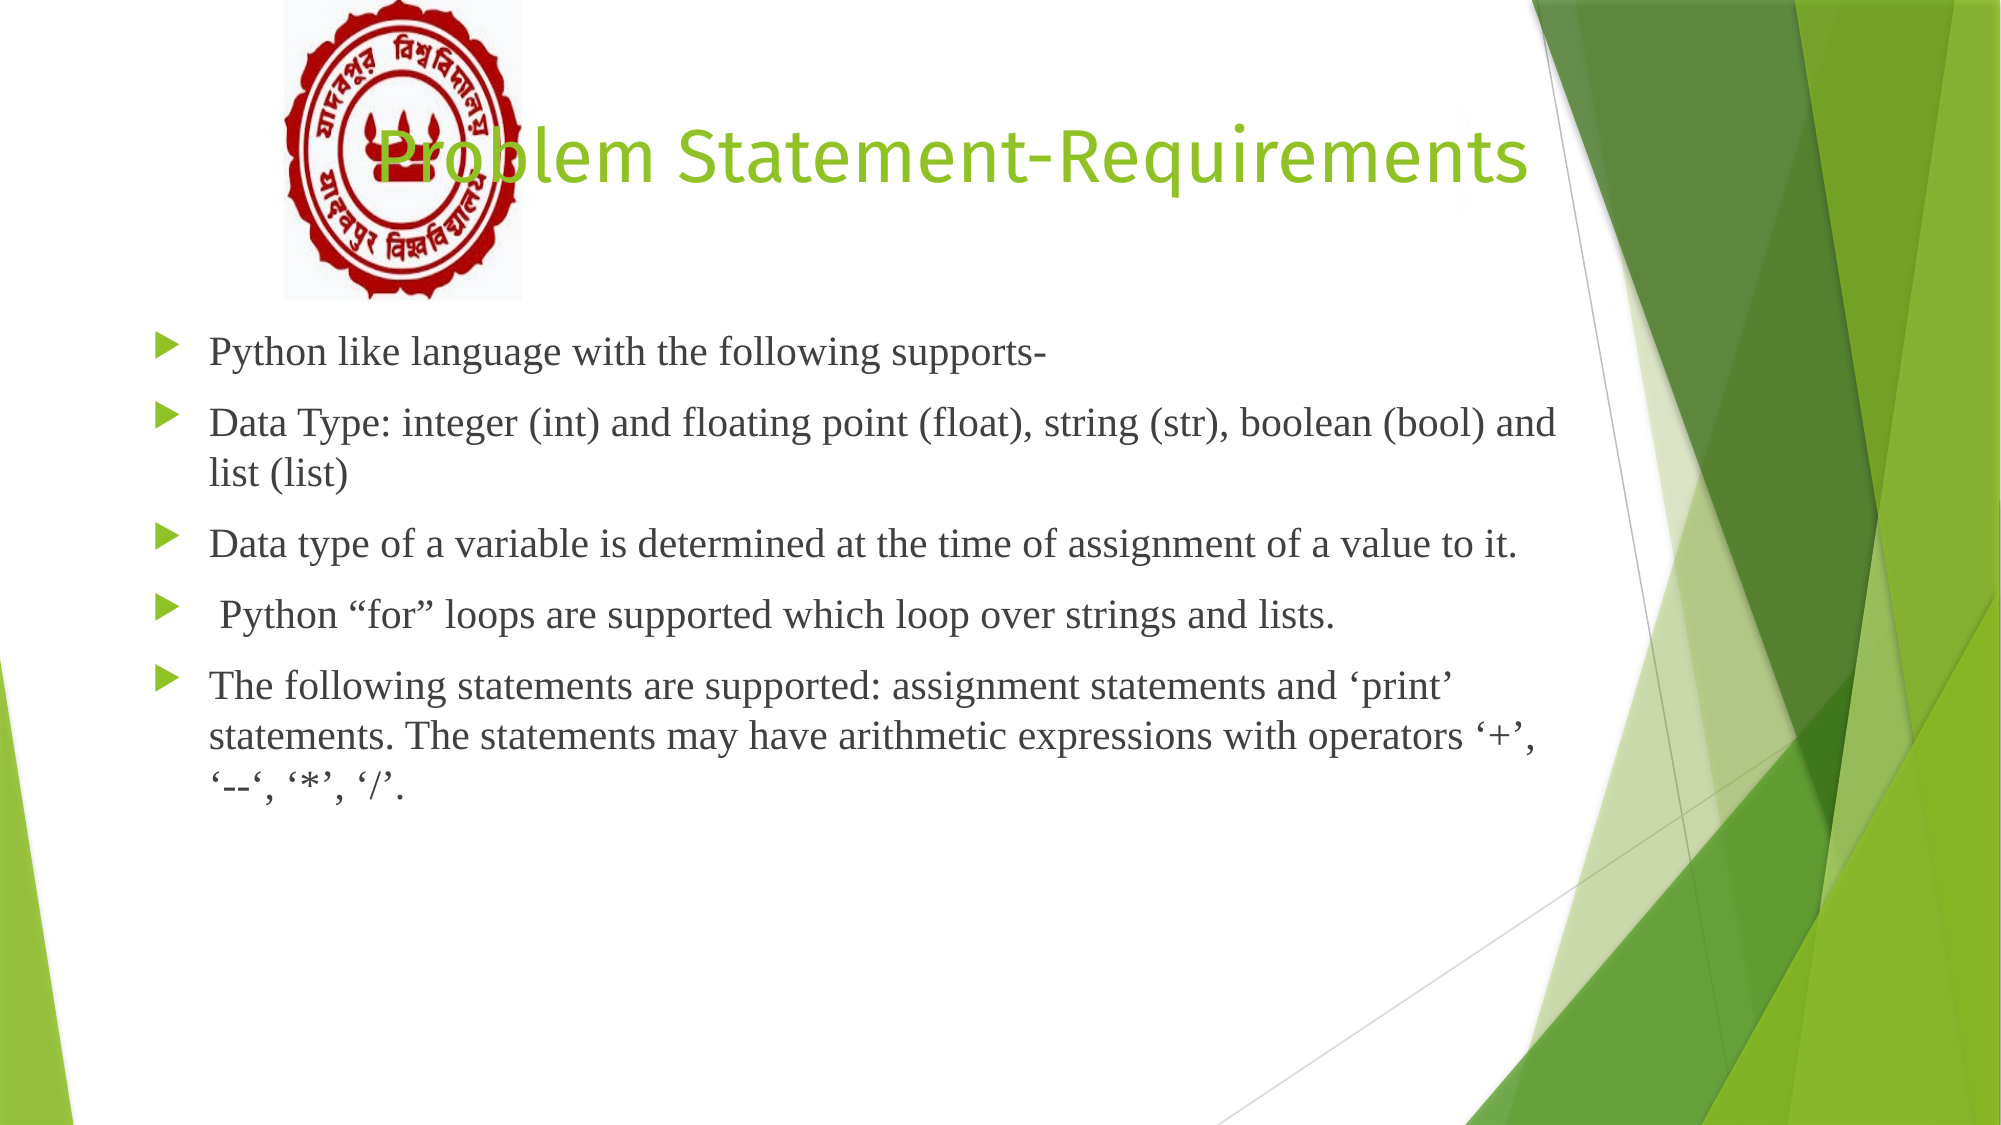

# Problem Statement-Requirements
Python like language with the following supports-
Data Type: integer (int) and floating point (float), string (str), boolean (bool) and list (list)
Data type of a variable is determined at the time of assignment of a value to it.
 Python “for” loops are supported which loop over strings and lists.
The following statements are supported: assignment statements and ‘print’ statements. The statements may have arithmetic expressions with operators ‘+’, ‘--‘, ‘*’, ‘/’.